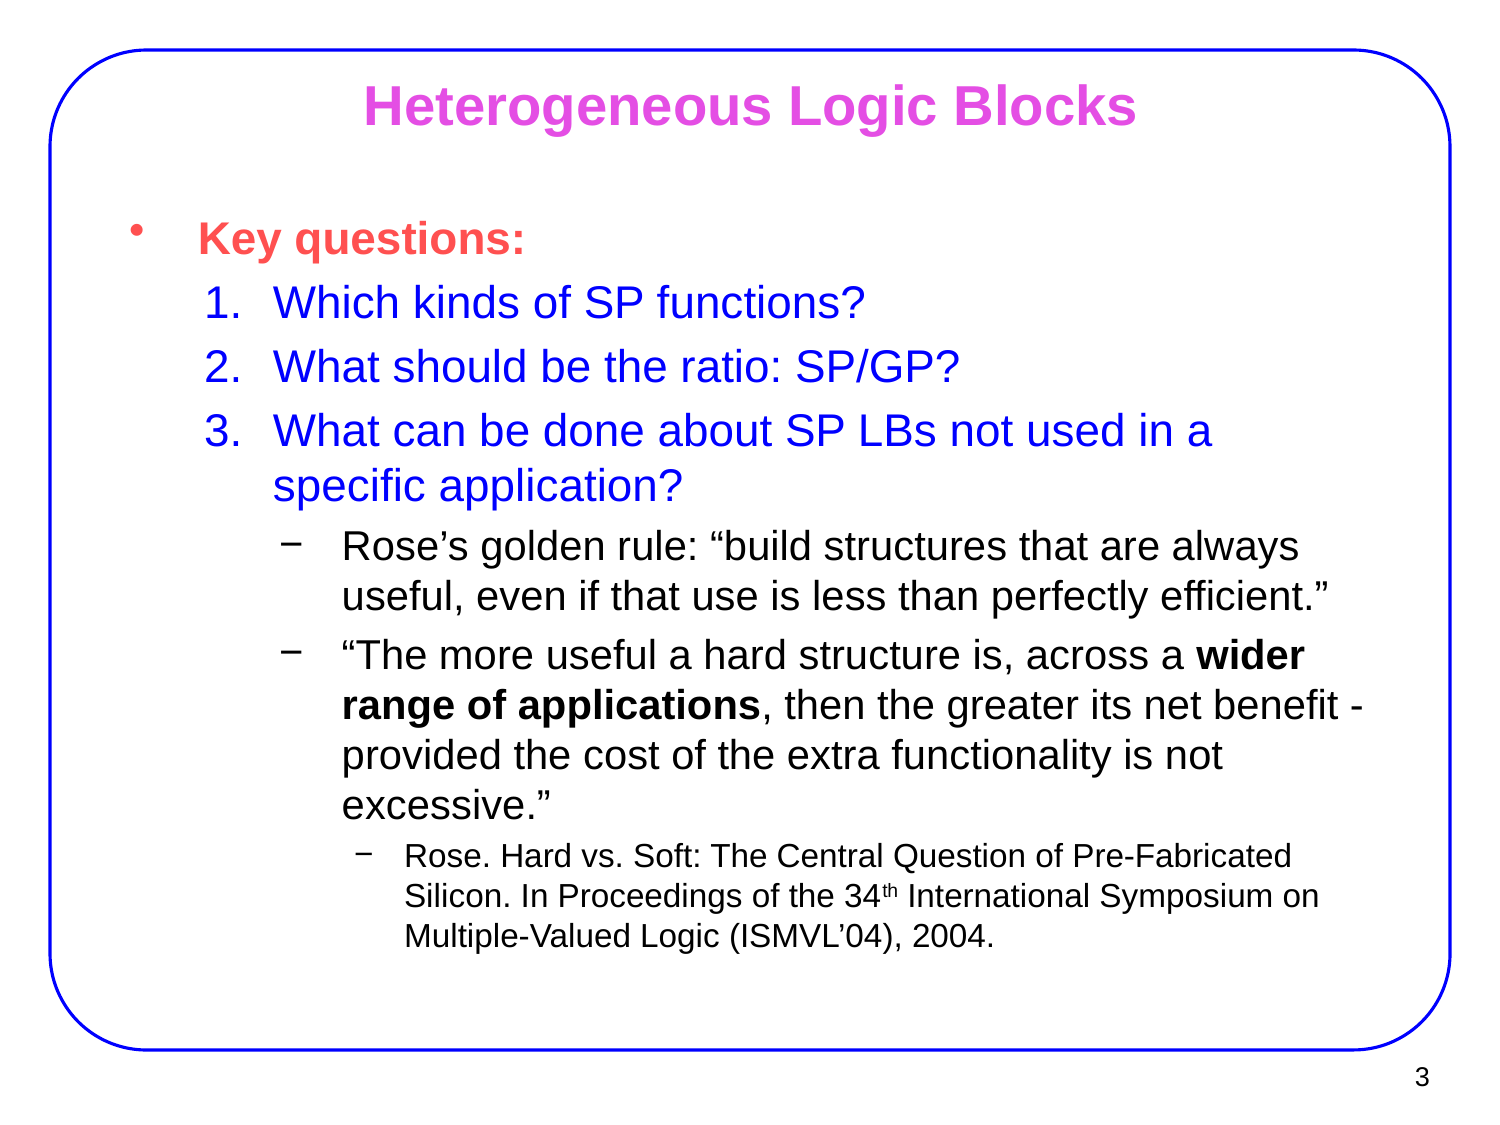

# Heterogeneous Logic Blocks
Key questions:
Which kinds of SP functions?
What should be the ratio: SP/GP?
What can be done about SP LBs not used in a specific application?
Rose’s golden rule: “build structures that are always useful, even if that use is less than perfectly efficient.”
“The more useful a hard structure is, across a wider range of applications, then the greater its net benefit - provided the cost of the extra functionality is not excessive.”
Rose. Hard vs. Soft: The Central Question of Pre-Fabricated Silicon. In Proceedings of the 34th International Symposium on Multiple-Valued Logic (ISMVL’04), 2004.

3